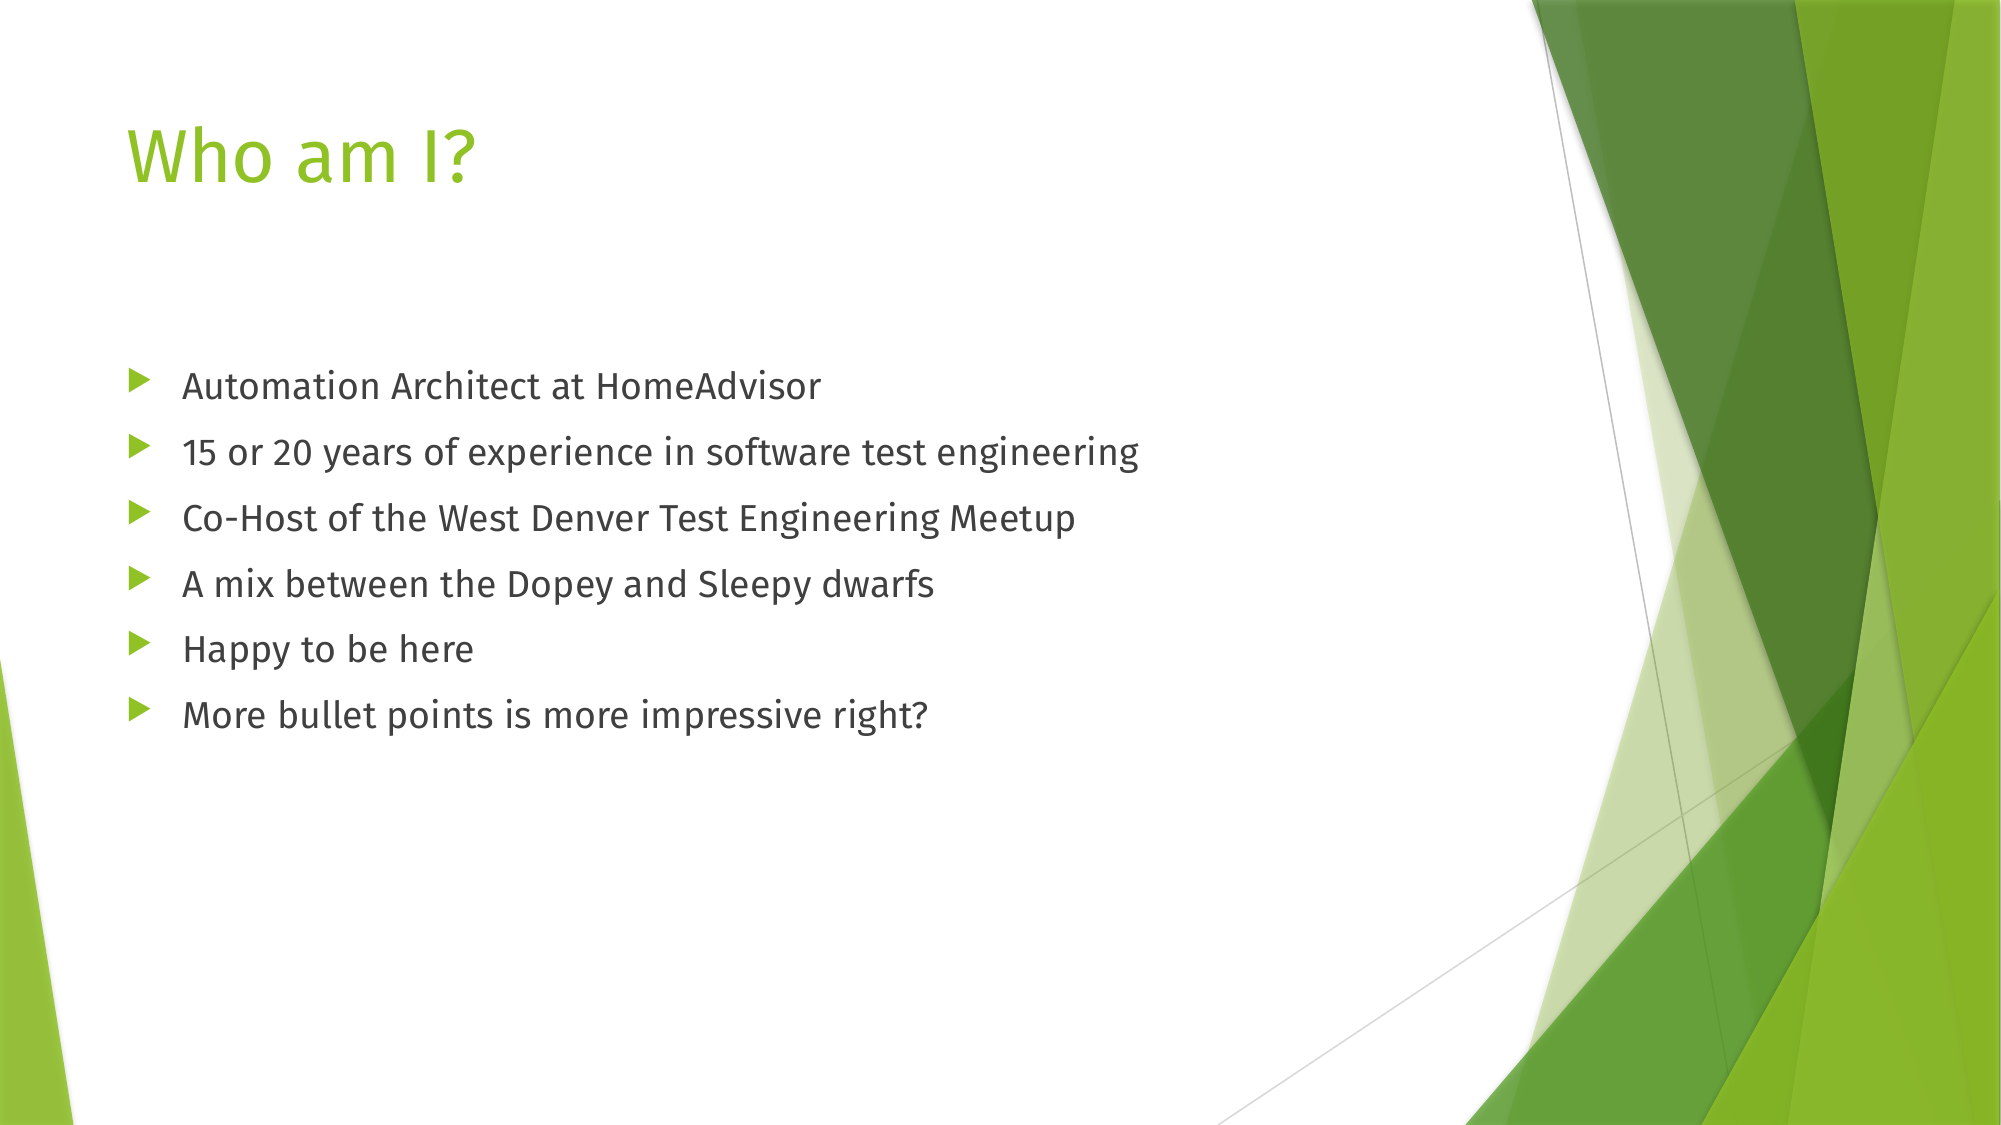

# Who am I?
Automation Architect at HomeAdvisor
15 or 20 years of experience in software test engineering
Co-Host of the West Denver Test Engineering Meetup
A mix between the Dopey and Sleepy dwarfs
Happy to be here
More bullet points is more impressive right?